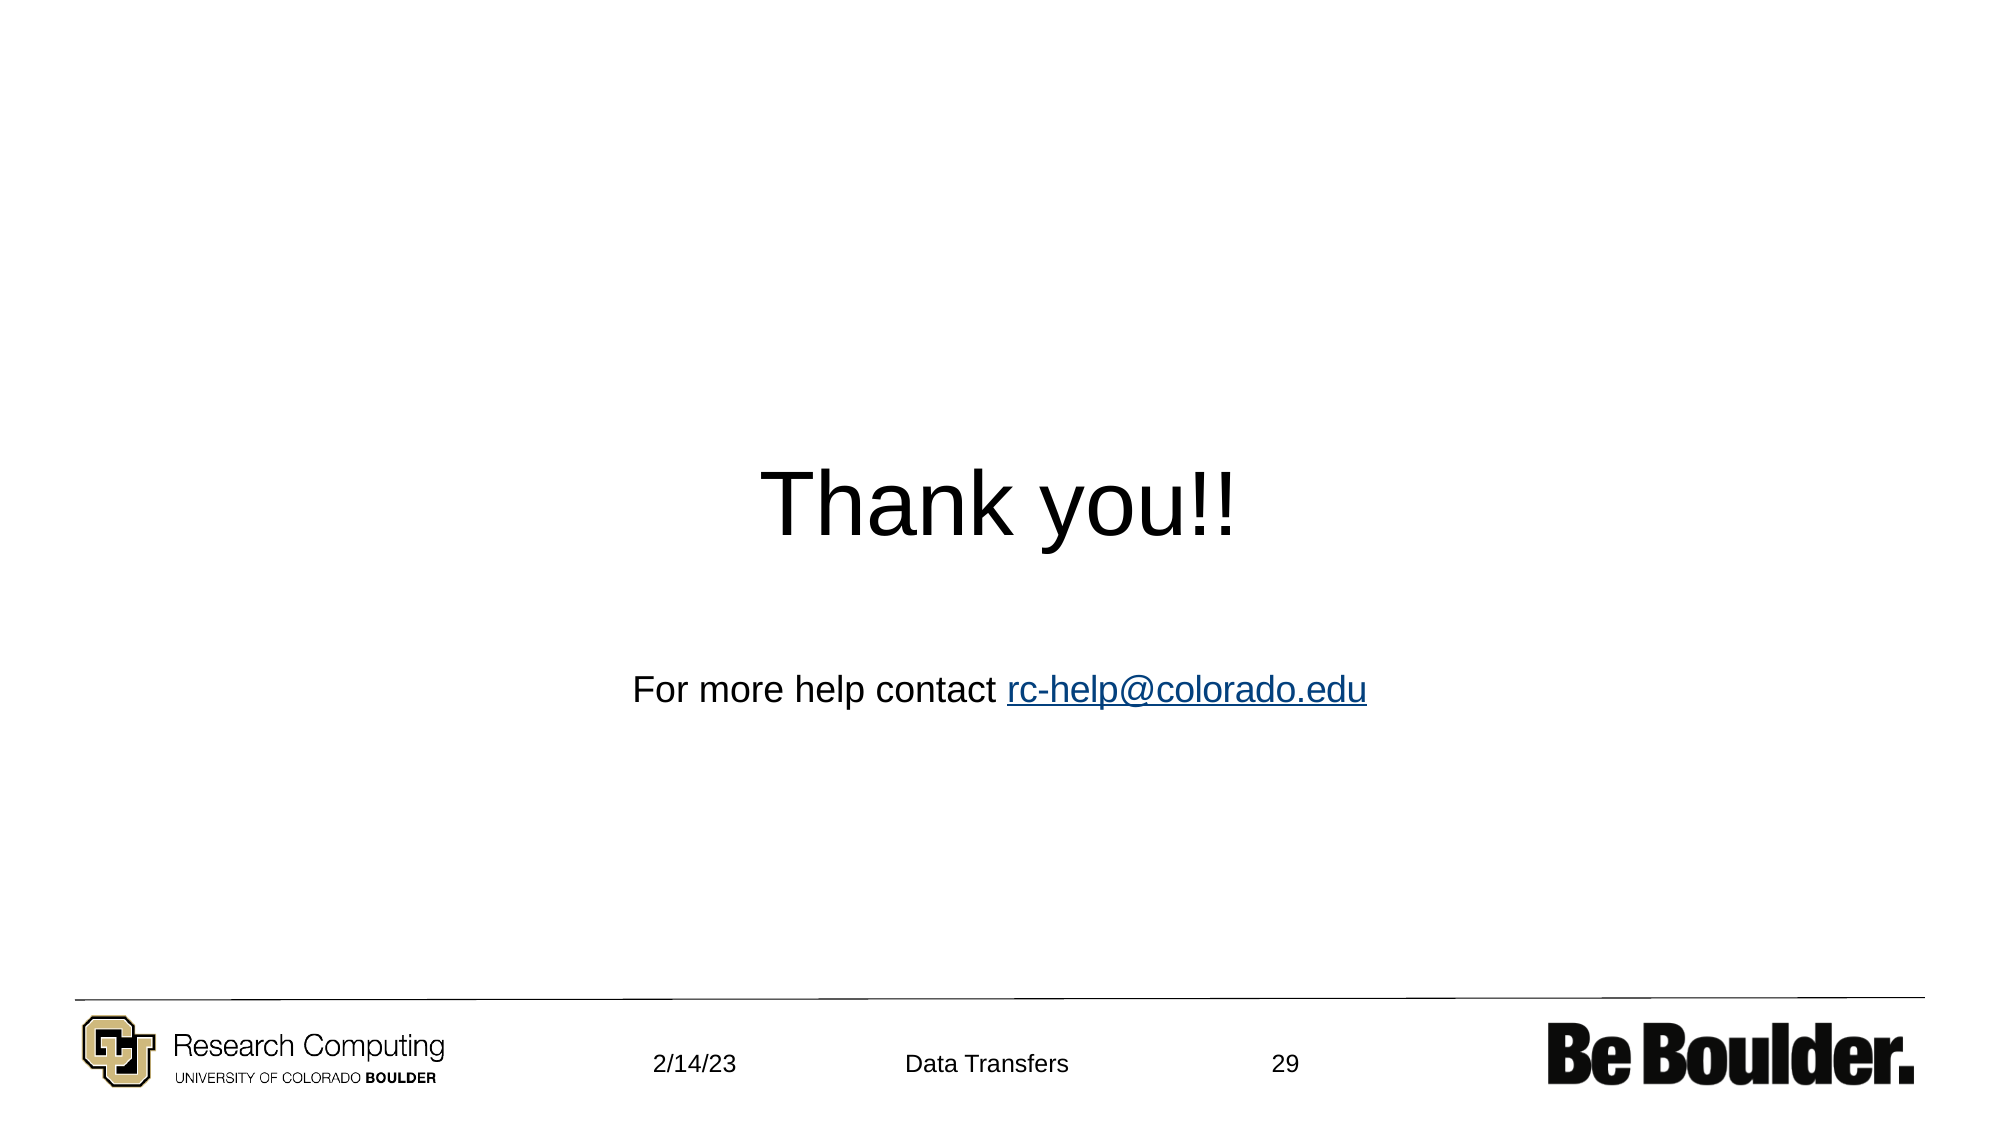

Thank you!!
For more help contact rc-help@colorado.edu
2/14/23
29
Data Transfers